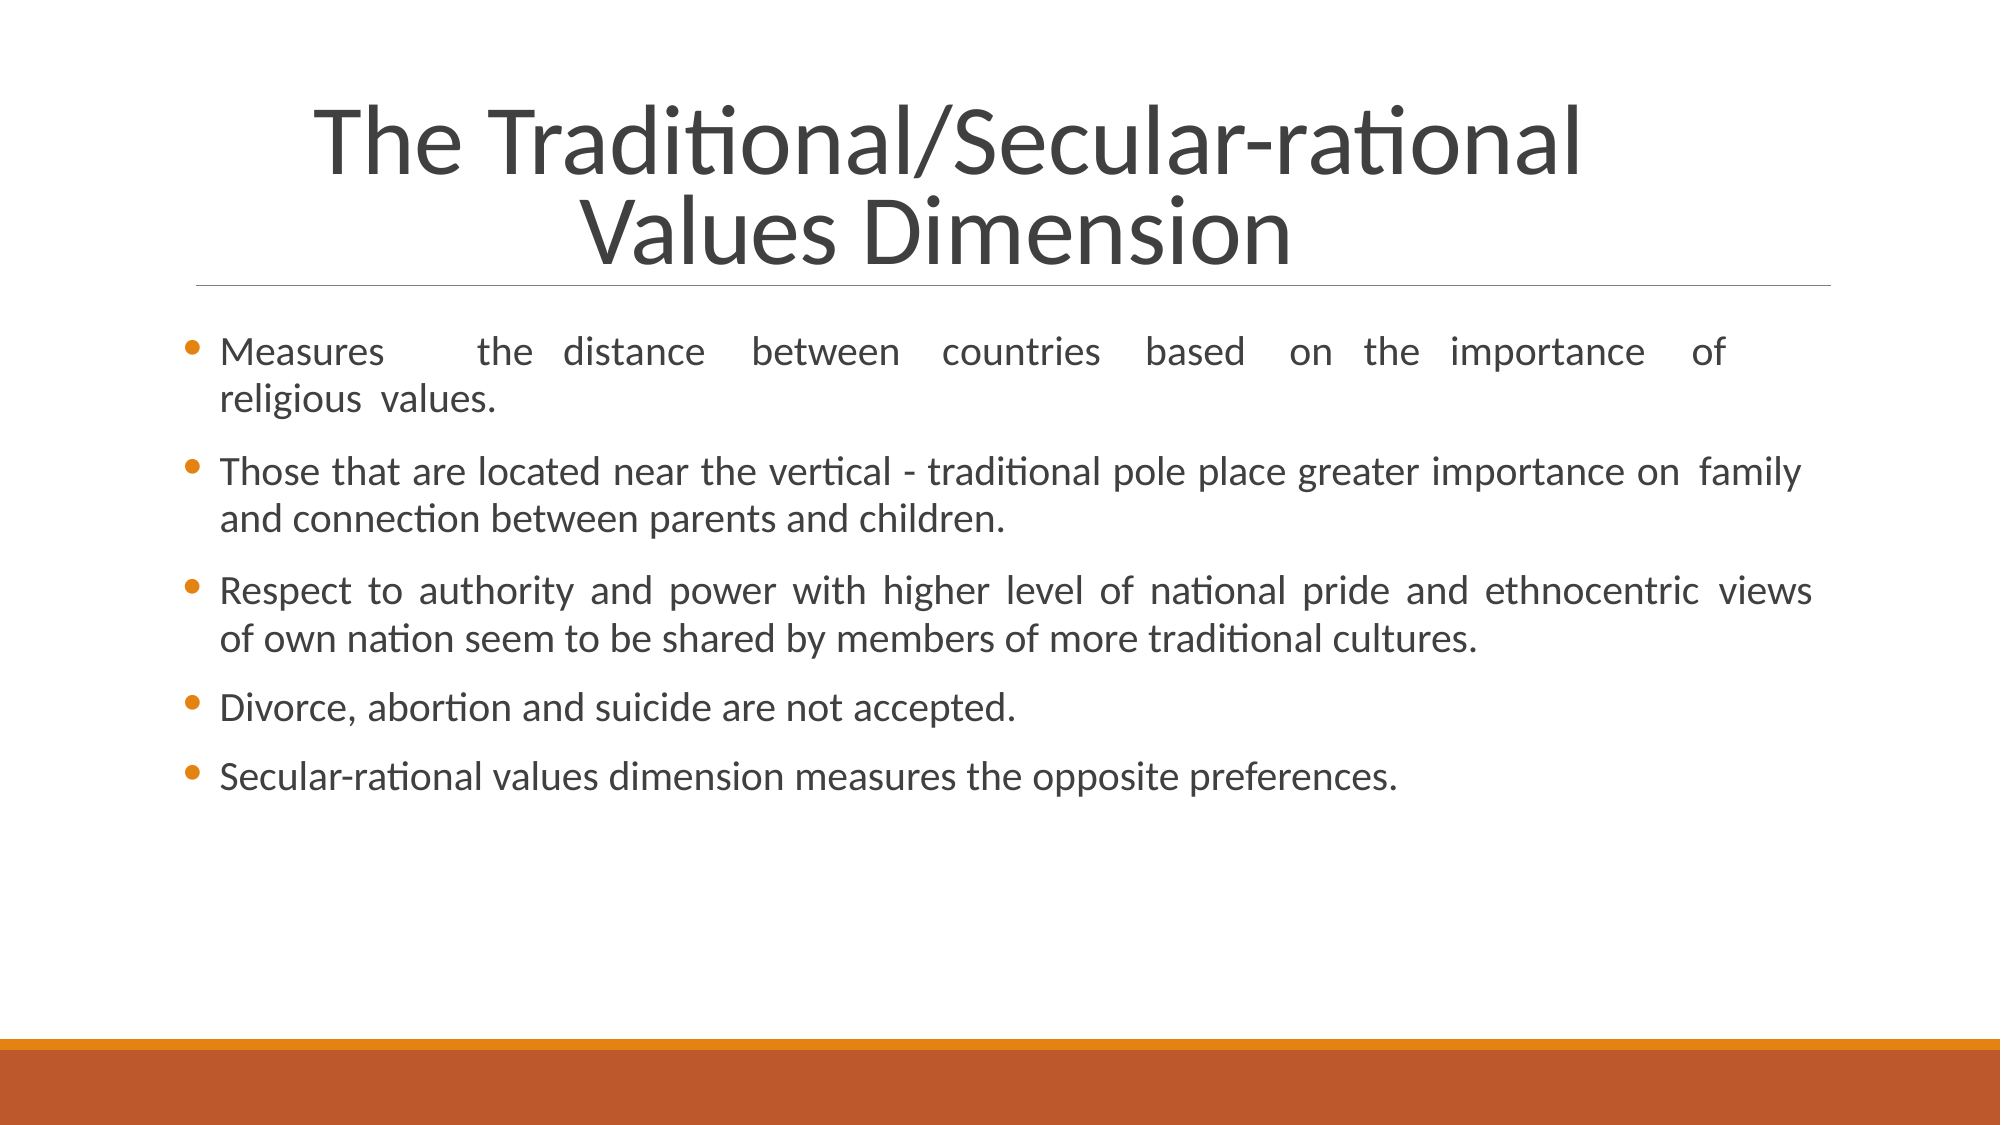

# The Traditional/Secular-rational  Values Dimension
Measures	the	distance	between	countries	based	on	the	importance	of	religious  values.
Those that are located near the vertical - traditional pole place greater importance on  family and connection between parents and children.
Respect to authority and power with higher level of national pride and ethnocentric  views of own nation seem to be shared by members of more traditional cultures.
Divorce, abortion and suicide are not accepted.
Secular-rational values dimension measures the opposite preferences.